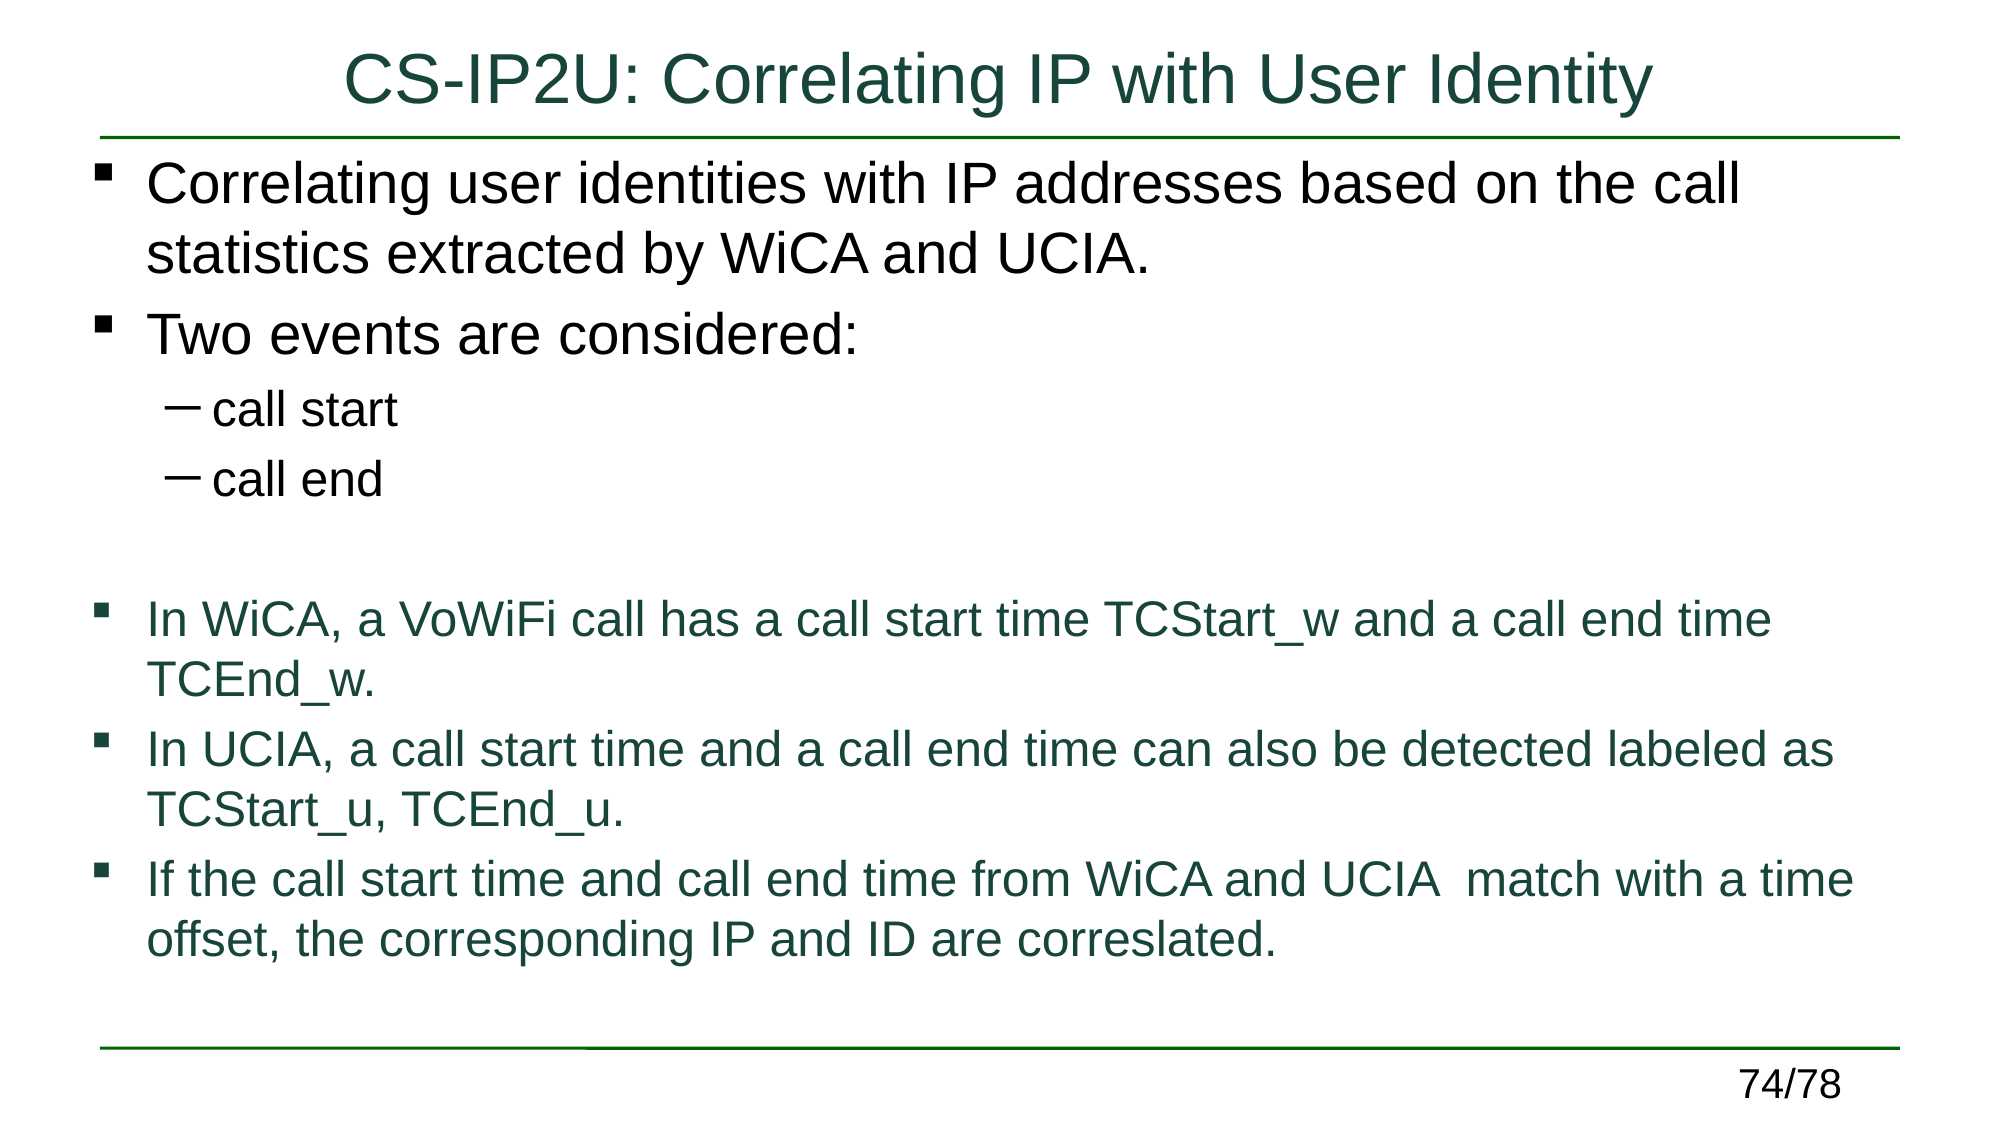

# CS-IP2U: Correlating IP with User Identity
Correlating user identities with IP addresses based on the call statistics extracted by WiCA and UCIA.
Two events are considered:
call start
call end

In WiCA, a VoWiFi call has a call start time TCStart_w and a call end time TCEnd_w.
In UCIA, a call start time and a call end time can also be detected labeled as TCStart_u, TCEnd_u.
If the call start time and call end time from WiCA and UCIA  match with a time offset, the corresponding IP and ID are correslated.